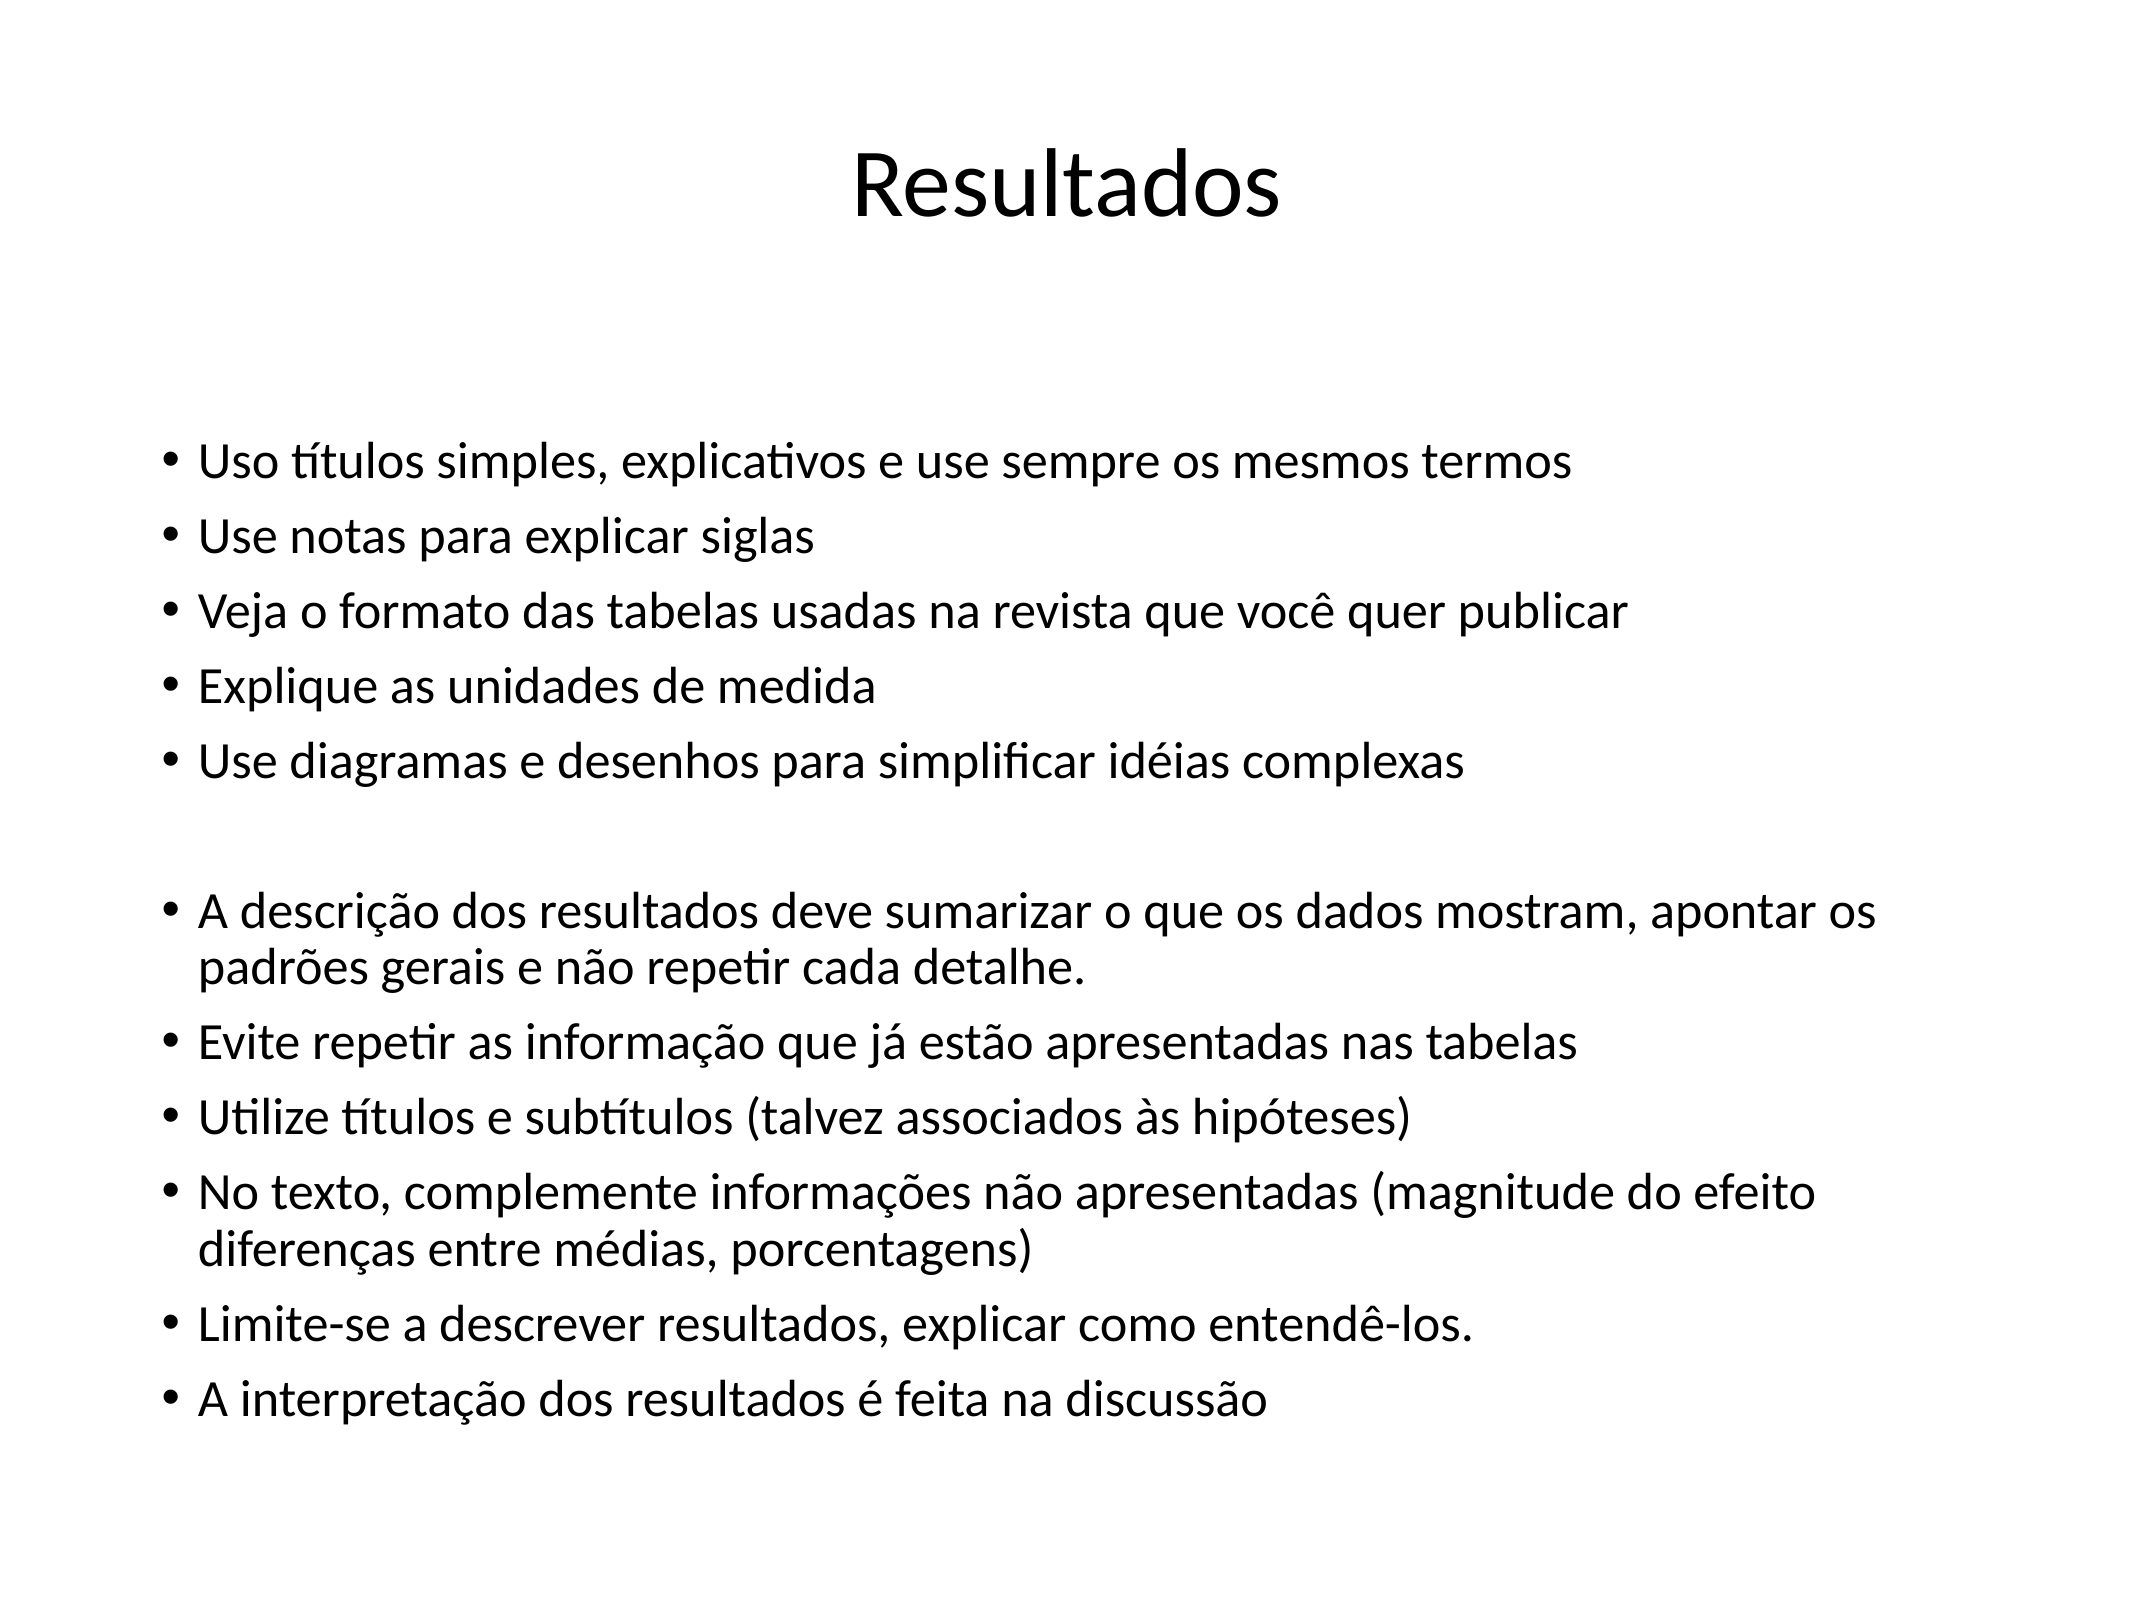

# Resultados
Uso títulos simples, explicativos e use sempre os mesmos termos
Use notas para explicar siglas
Veja o formato das tabelas usadas na revista que você quer publicar
Explique as unidades de medida
Use diagramas e desenhos para simplificar idéias complexas

A descrição dos resultados deve sumarizar o que os dados mostram, apontar os padrões gerais e não repetir cada detalhe.
Evite repetir as informação que já estão apresentadas nas tabelas
Utilize títulos e subtítulos (talvez associados às hipóteses)
No texto, complemente informações não apresentadas (magnitude do efeito diferenças entre médias, porcentagens)
Limite-se a descrever resultados, explicar como entendê-los.
A interpretação dos resultados é feita na discussão